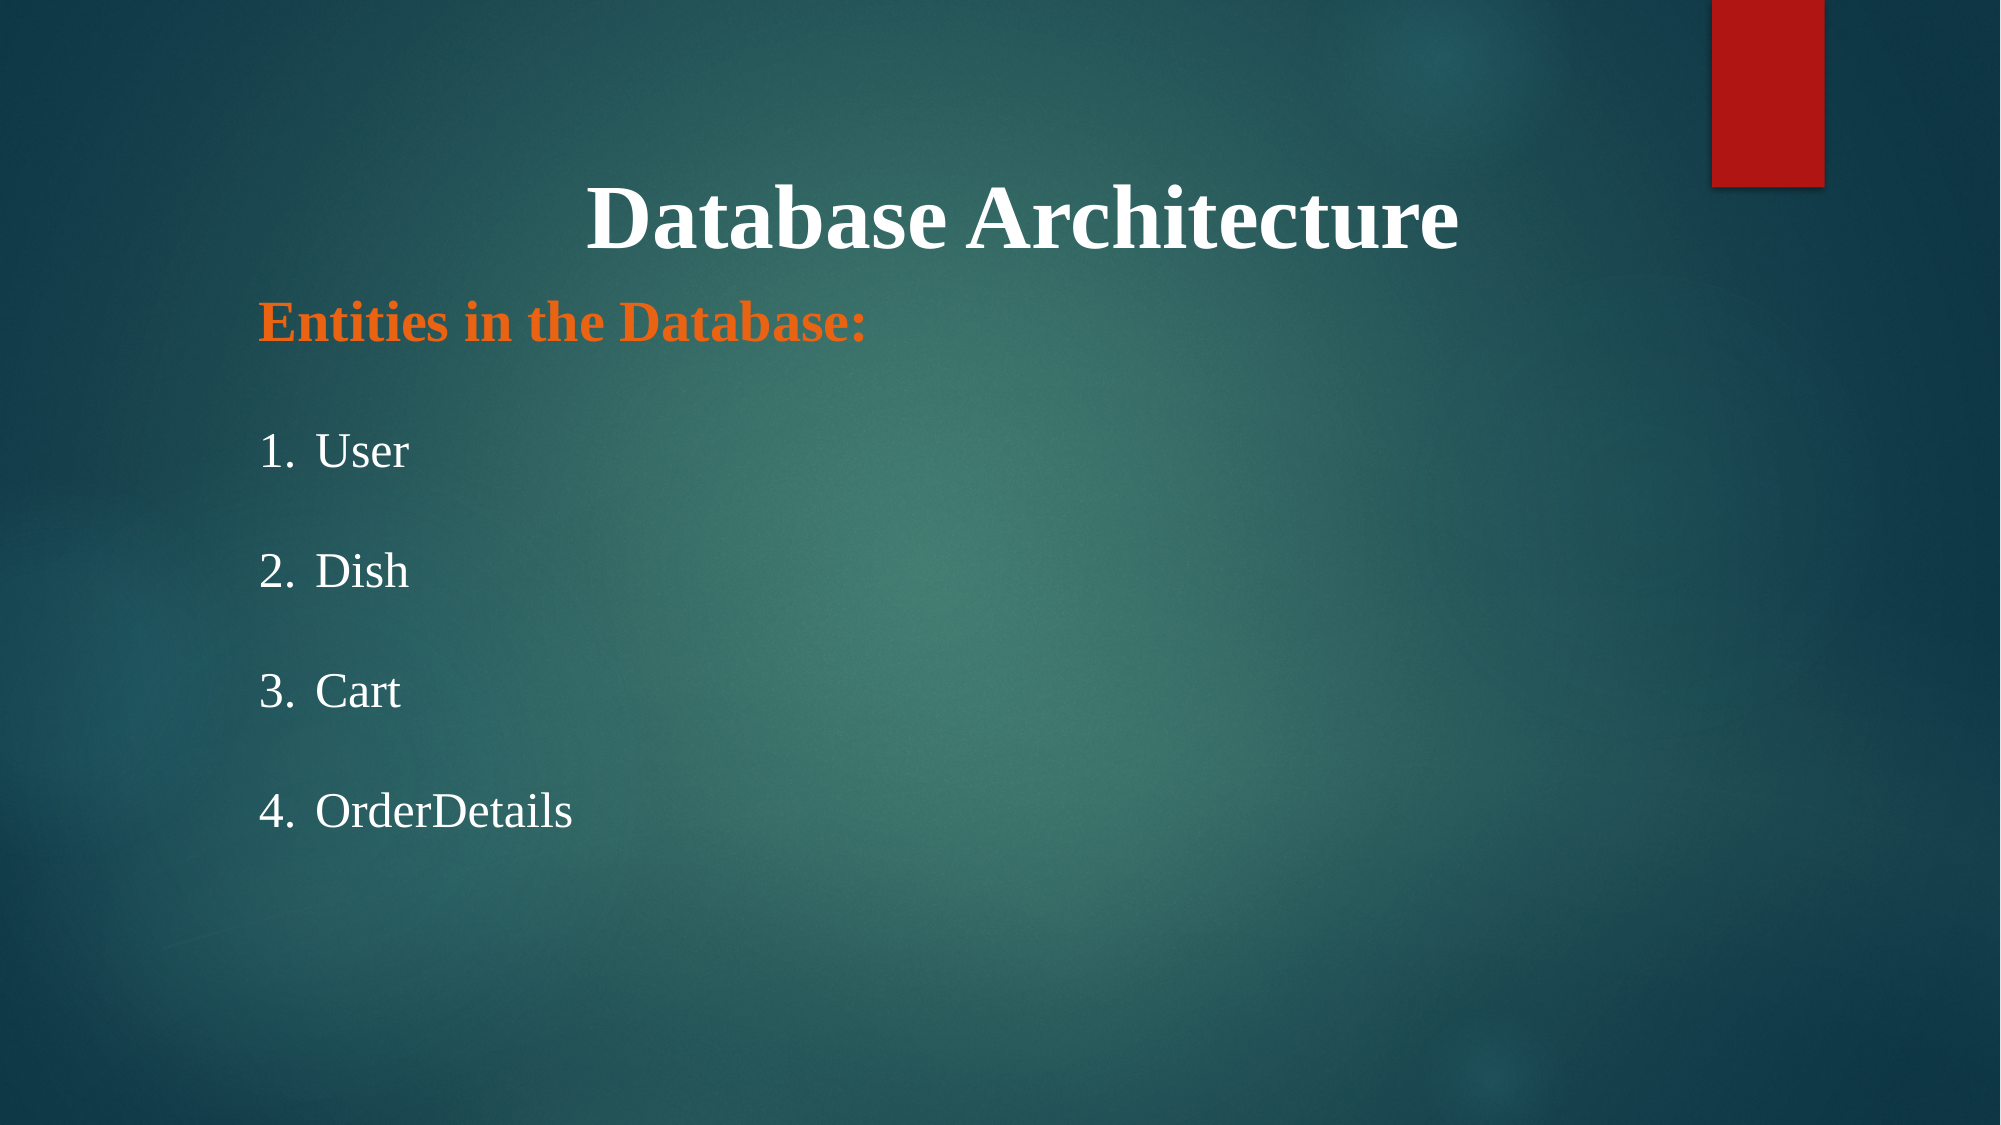

Database Architecture
Entities in the Database:
User

Dish

Cart

OrderDetails